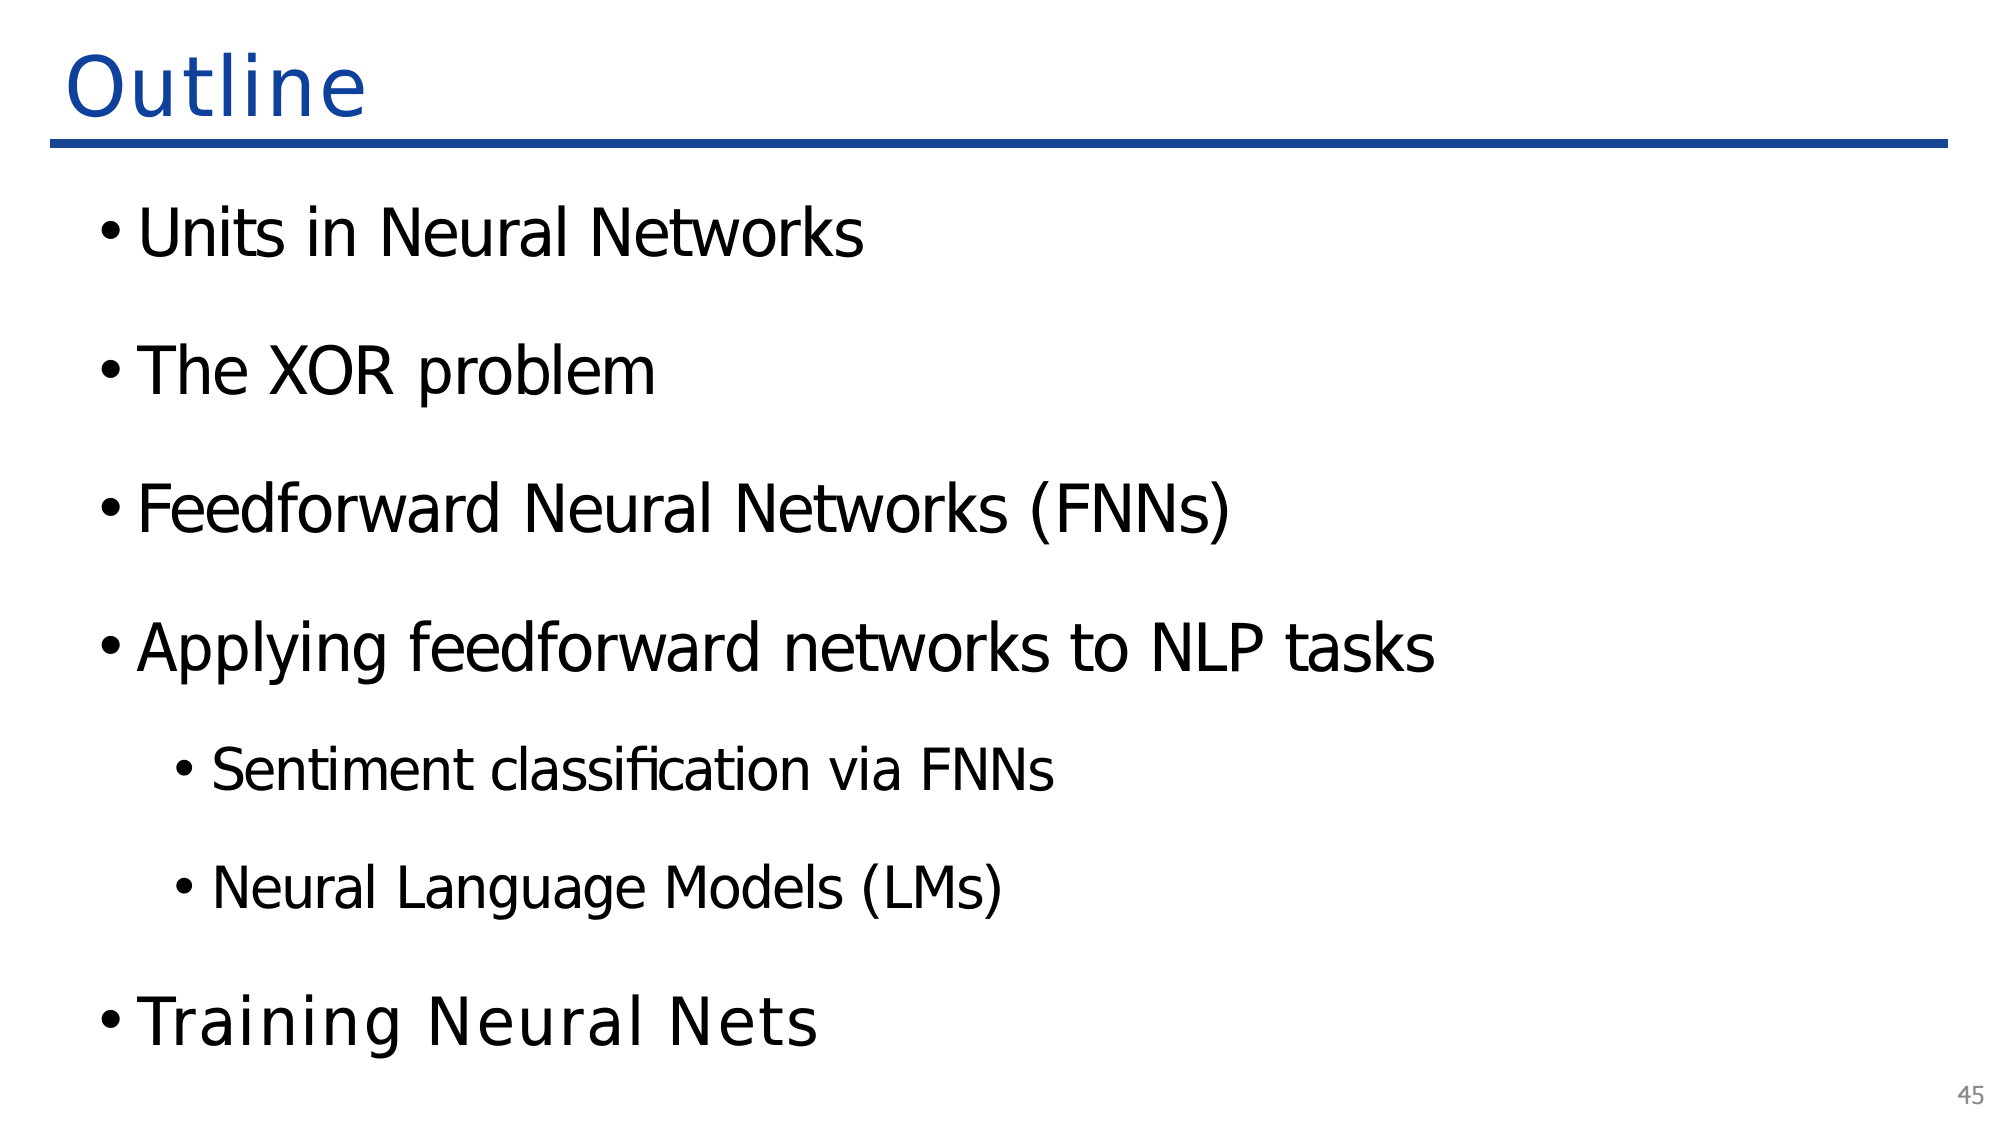

# Outline
Units in Neural Networks
The XOR problem
Feedforward Neural Networks (FNNs)
Applying feedforward networks to NLP tasks
Sentiment classification via FNNs
Neural Language Models (LMs)
Training Neural Nets

45